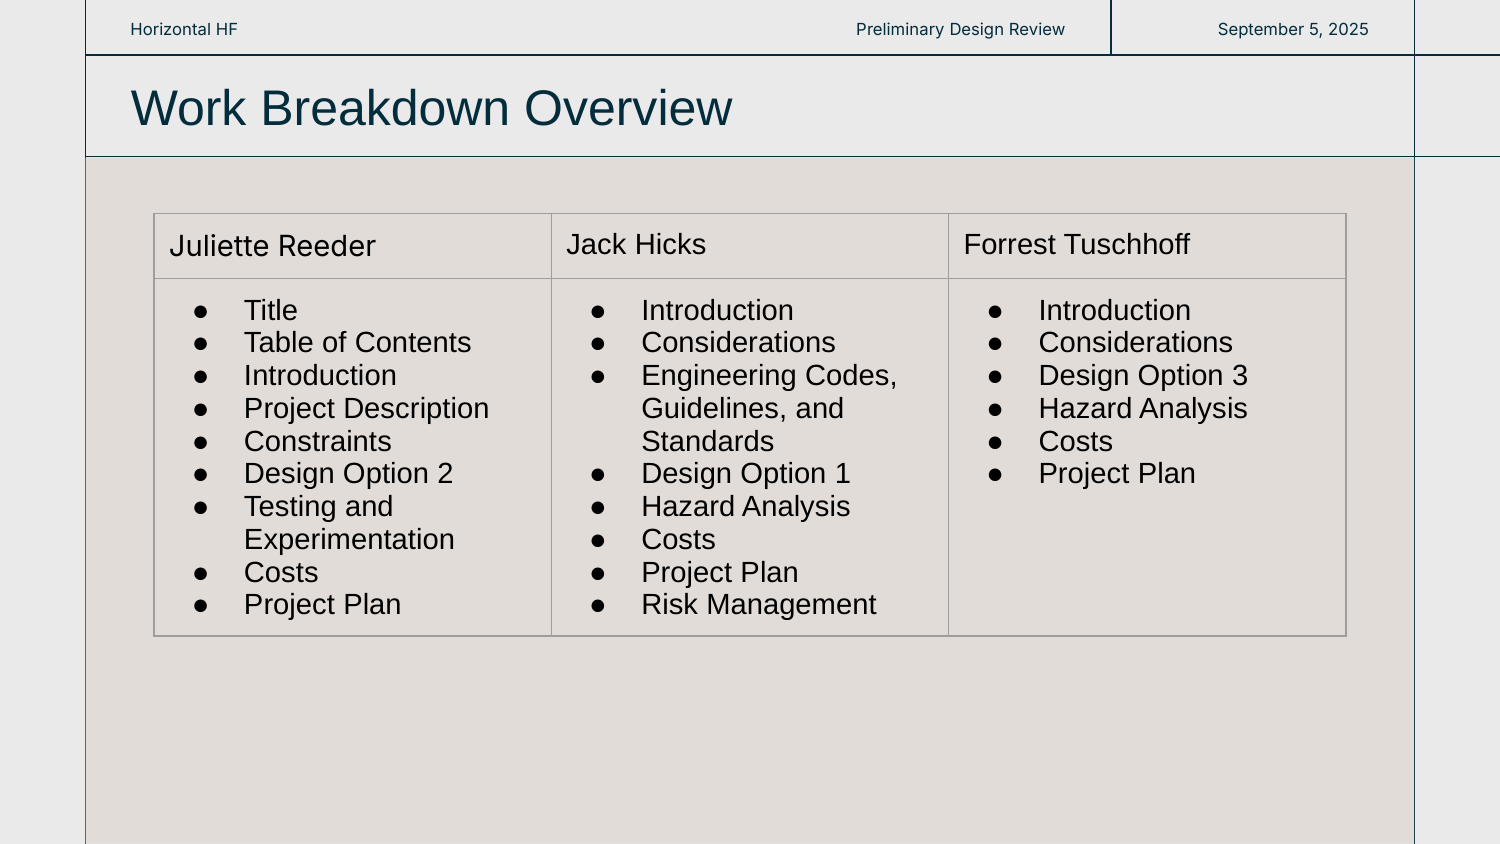

Horizontal HF
Preliminary Design Review
September 5, 2025
Work Breakdown Overview

| Juliette Reeder | Jack Hicks | Forrest Tuschhoff |
| --- | --- | --- |
| Title Table of Contents Introduction Project Description Constraints Design Option 2 Testing and Experimentation Costs Project Plan | Introduction Considerations Engineering Codes, Guidelines, and Standards Design Option 1 Hazard Analysis Costs Project Plan Risk Management | Introduction Considerations Design Option 3 Hazard Analysis Costs Project Plan |